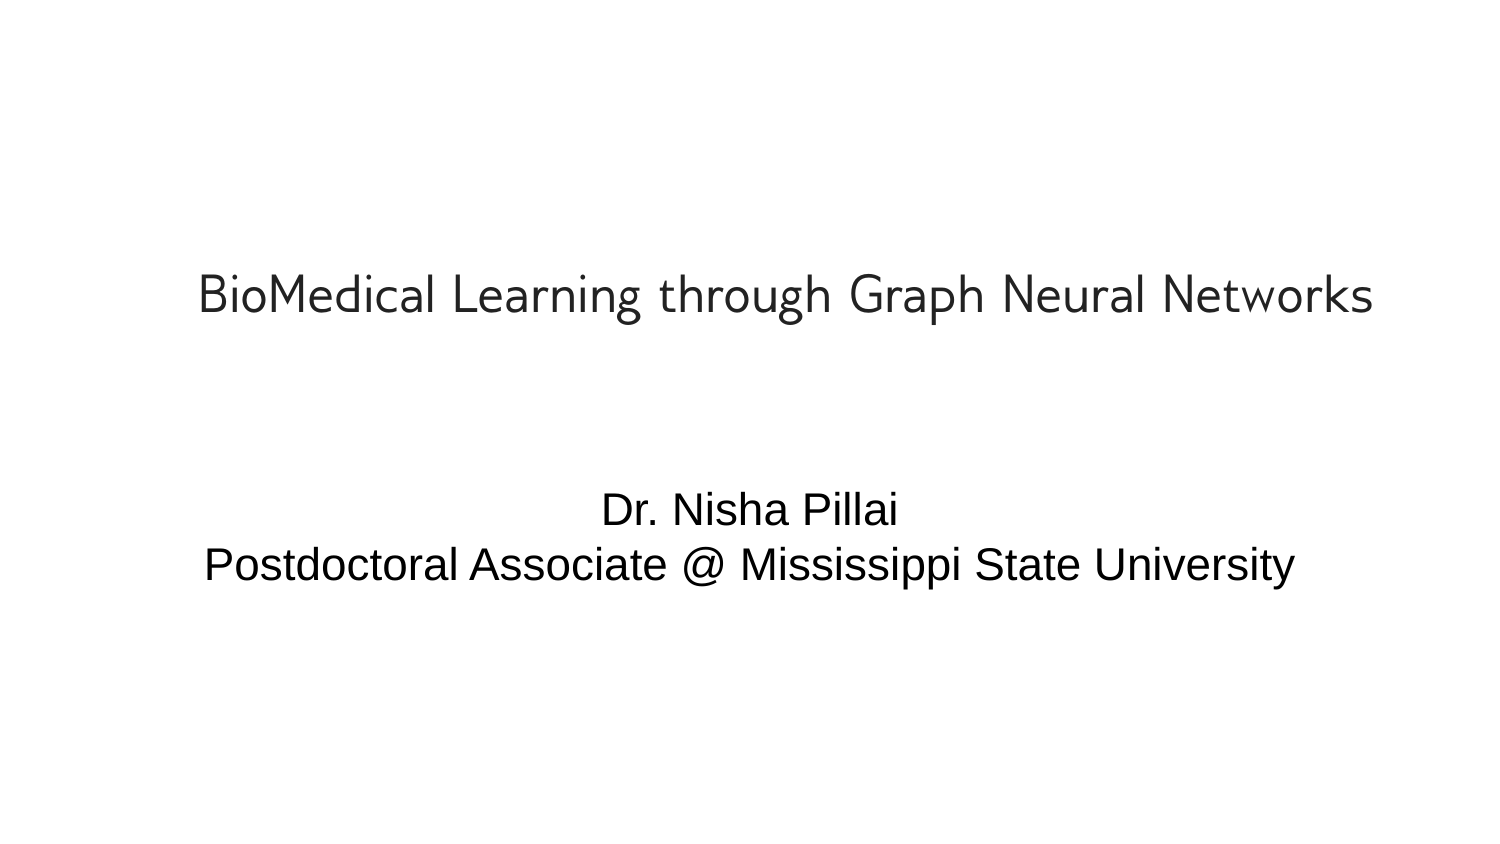

# BioMedical Learning through Graph Neural Networks
Dr. Nisha Pillai
Postdoctoral Associate @ Mississippi State University